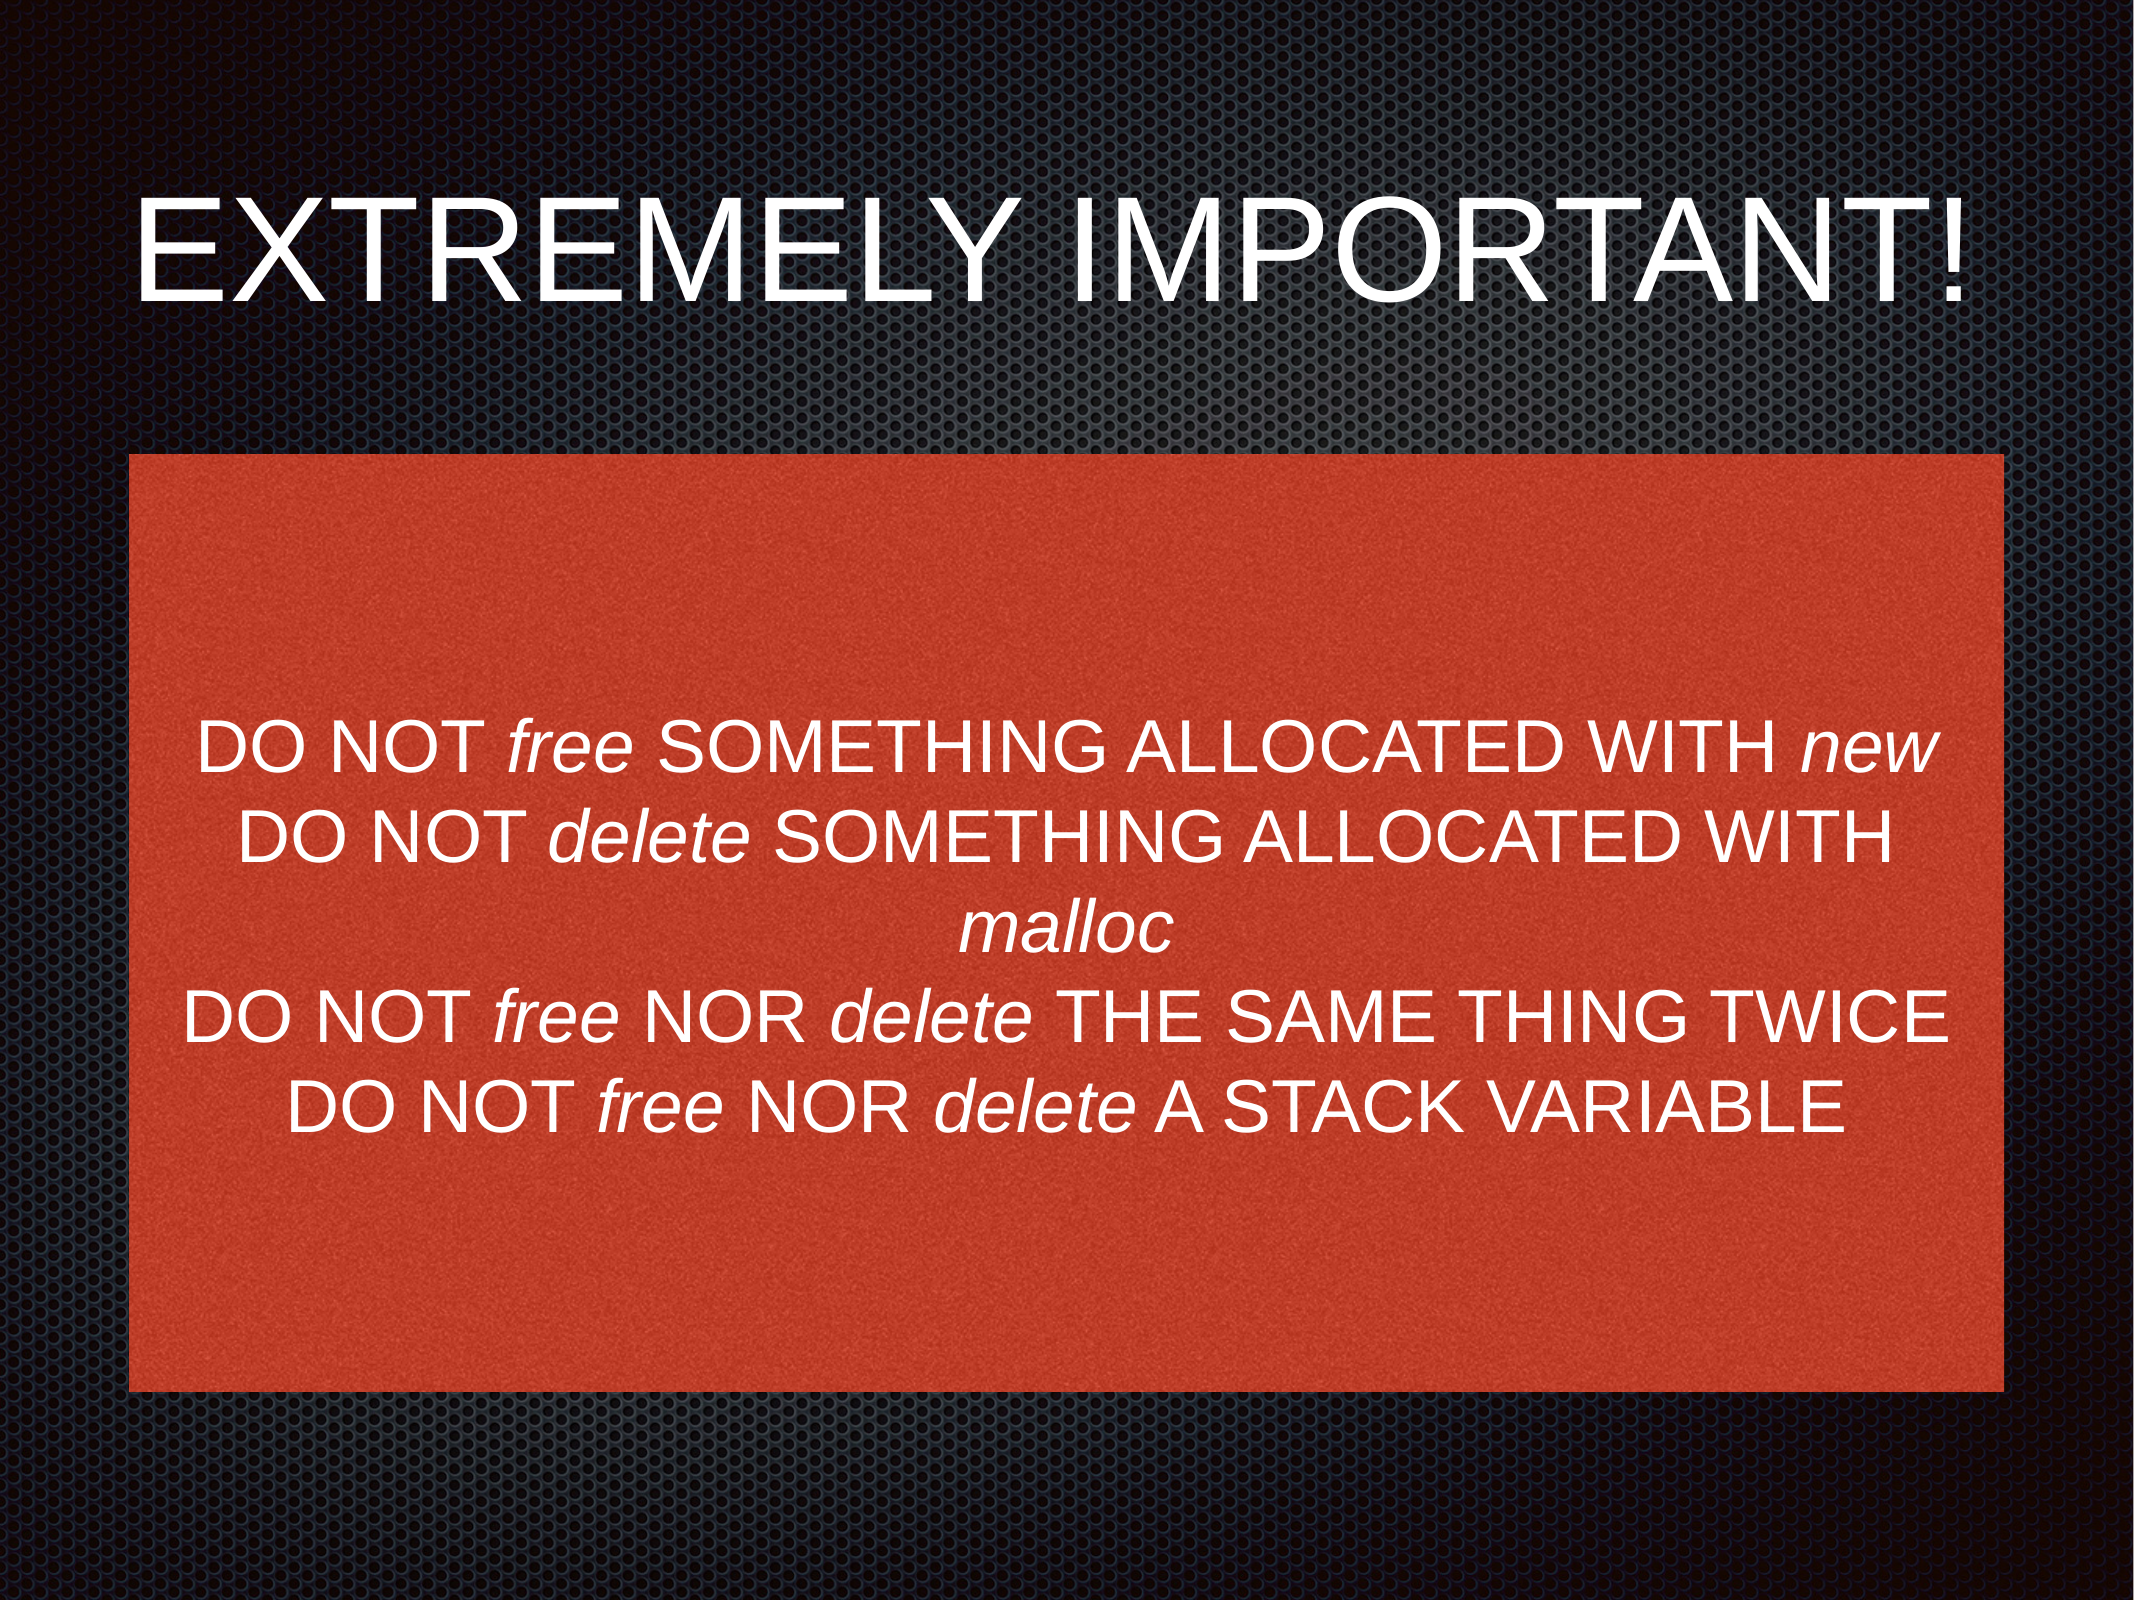

# EXTREMELY IMPORTANT!
DO NOT free SOMETHING ALLOCATED WITH new
DO NOT delete SOMETHING ALLOCATED WITH malloc
DO NOT free NOR delete THE SAME THING TWICE
DO NOT free NOR delete A STACK VARIABLE